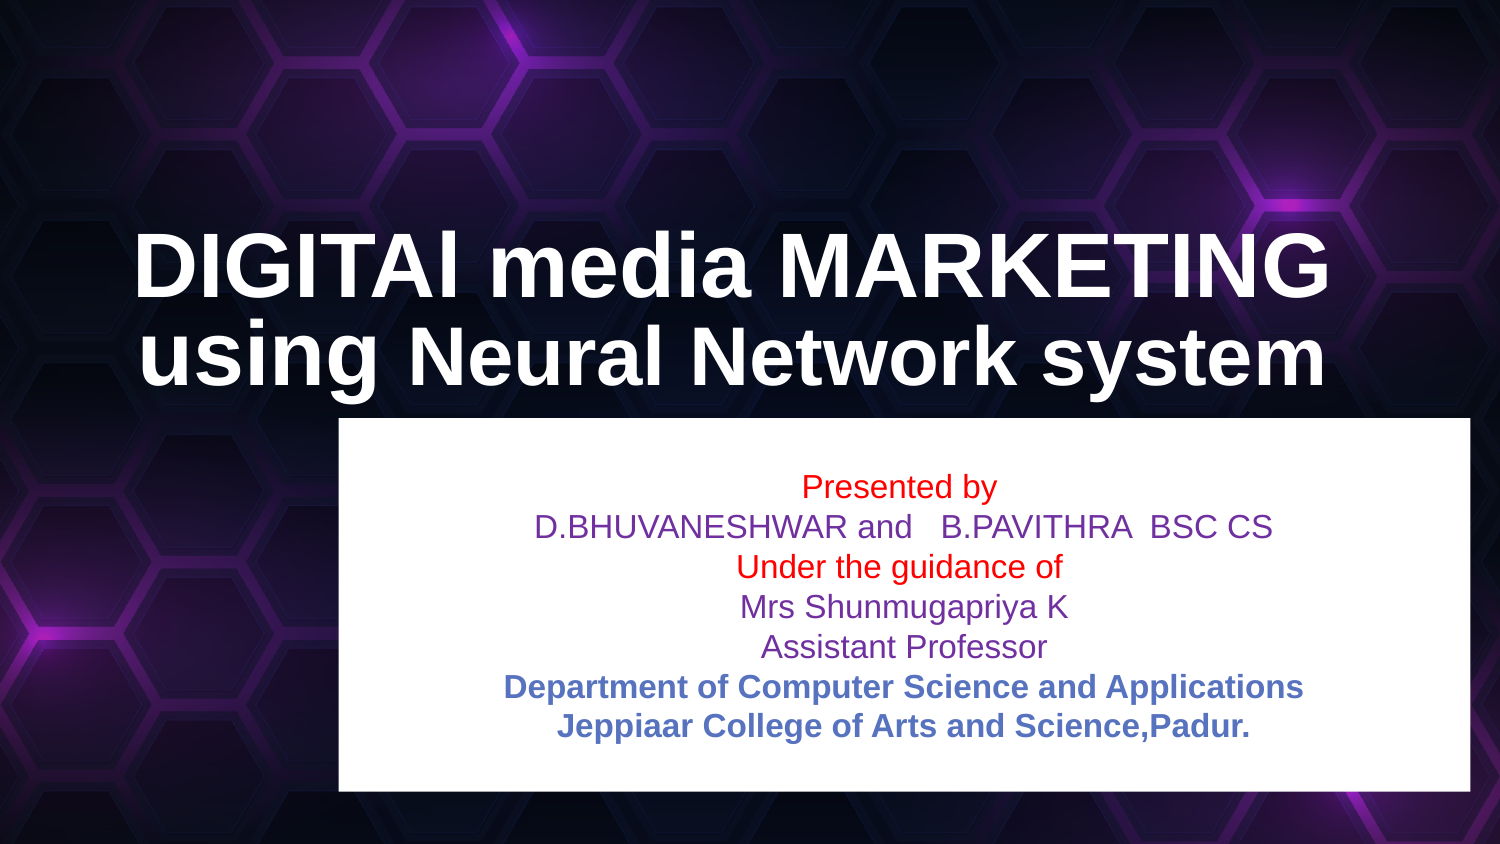

# DIGITAl media MARKETING using Neural Network system
Presented by
D.BHUVANESHWAR and   B.PAVITHRA  BSC CS
Under the guidance of
Mrs Shunmugapriya K
Assistant Professor
Department of Computer Science and Applications
Jeppiaar College of Arts and Science,Padur.